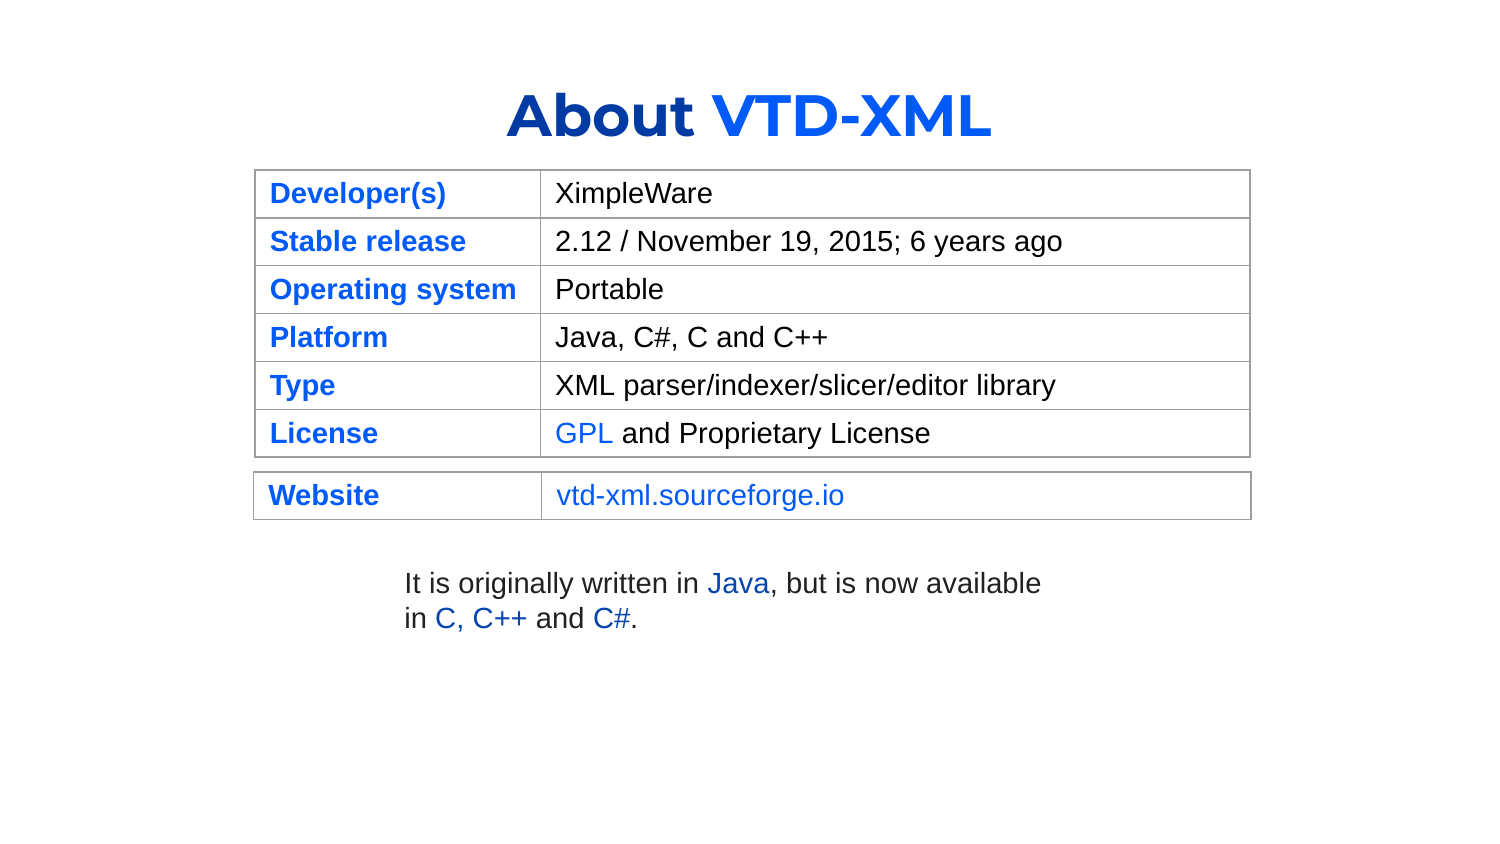

# About VTD-XML
| Developer(s) | XimpleWare |
| --- | --- |
| Stable release | 2.12 / November 19, 2015; 6 years ago |
| Operating system | Portable |
| Platform | Java, C#, C and C++ |
| Type | XML parser/indexer/slicer/editor library |
| License | GPL and Proprietary License |
| Website | vtd-xml.sourceforge.io |
| --- | --- |

It is originally written in Java, but is now available in C, C++ and C#.